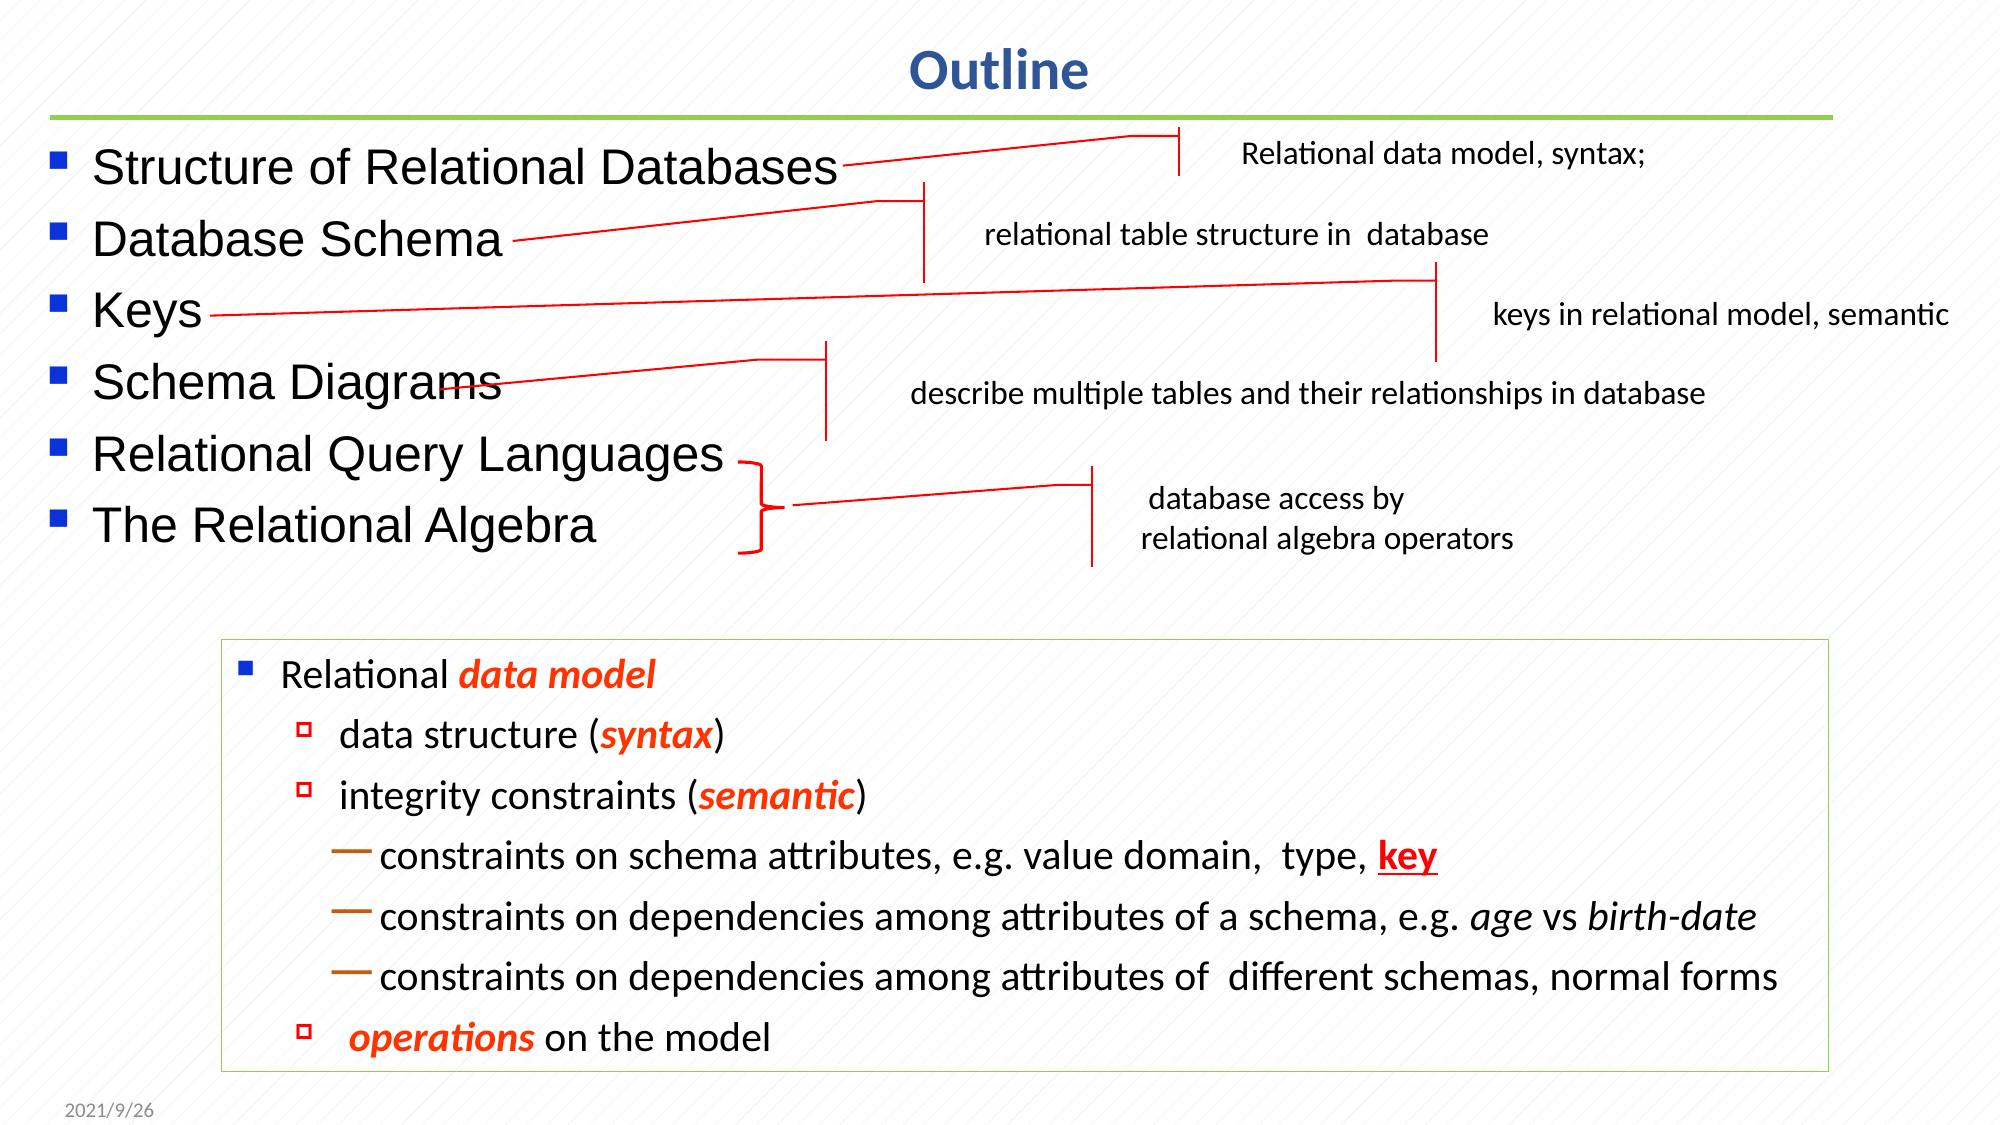

# Outline
Structure of Relational Databases
Database Schema
Keys
Schema Diagrams
Relational Query Languages
The Relational Algebra
Relational data model, syntax;
relational table structure in  database
keys in relational model, semantic
describe multiple tables and their relationships in database

 database access by relational algebra operators
Relational data model
data structure (syntax)
integrity constraints (semantic)
constraints on schema attributes, e.g. value domain,  type, key
constraints on dependencies among attributes of a schema, e.g. age vs birth-date
constraints on dependencies among attributes of  different schemas, normal forms
 operations on the model
2021/9/26